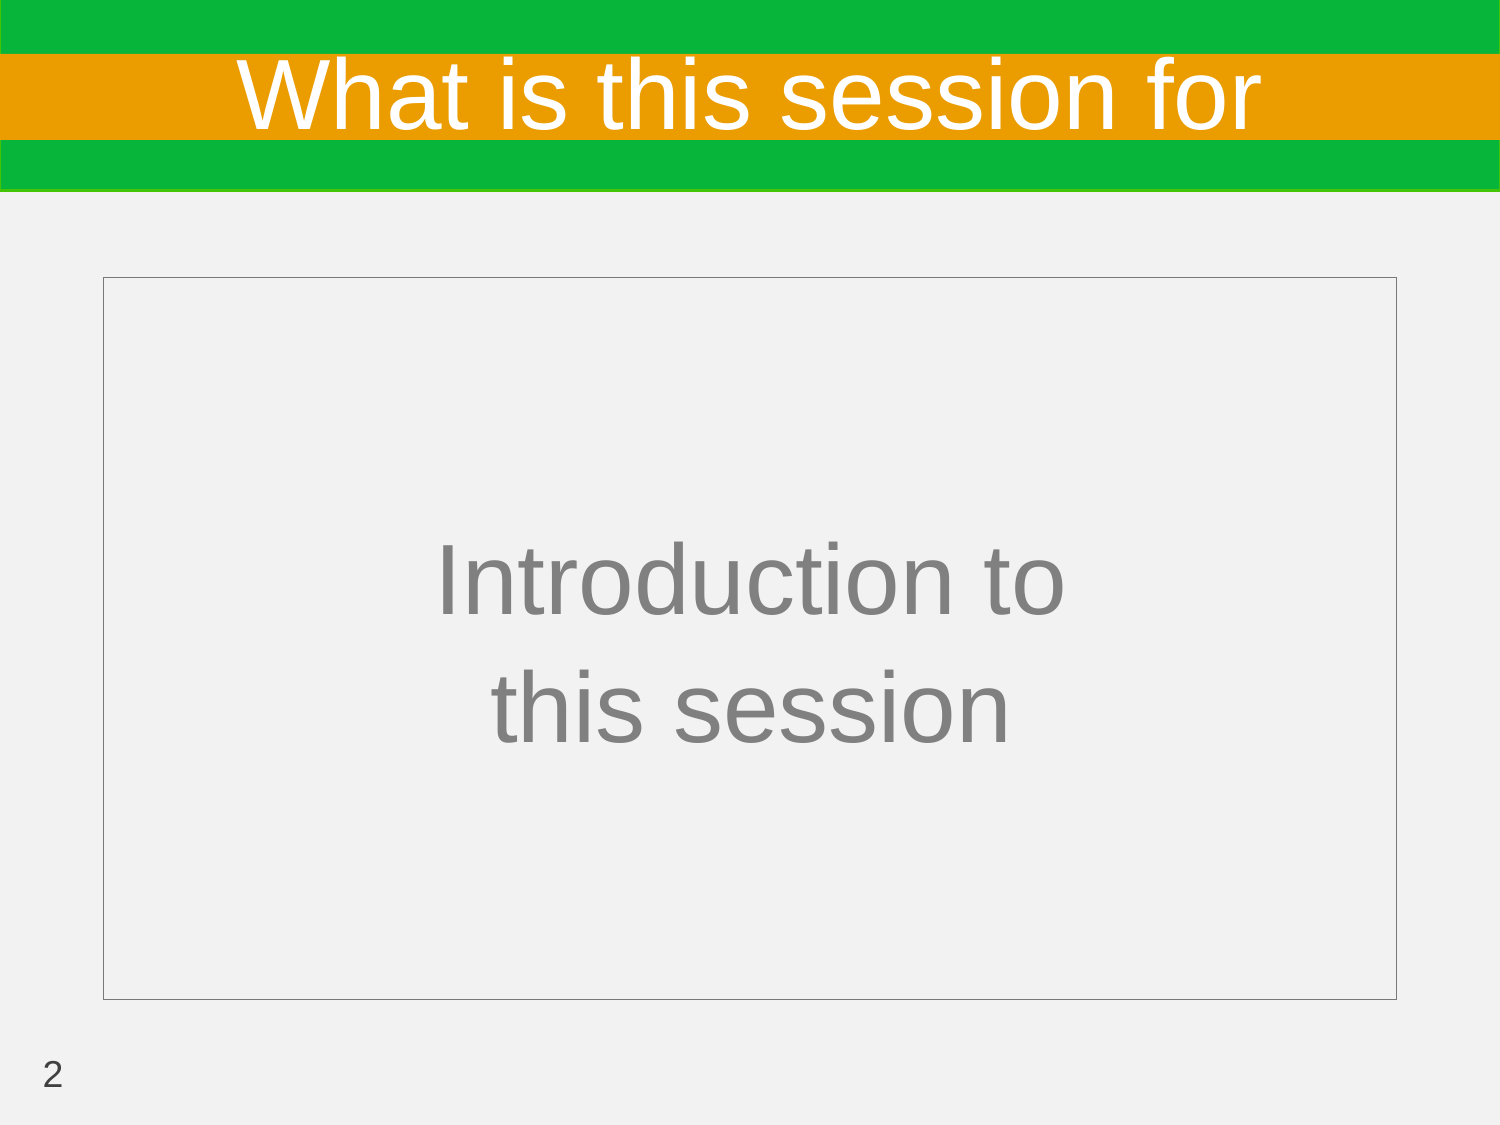

# What is this session for
Introduction to
this session
2